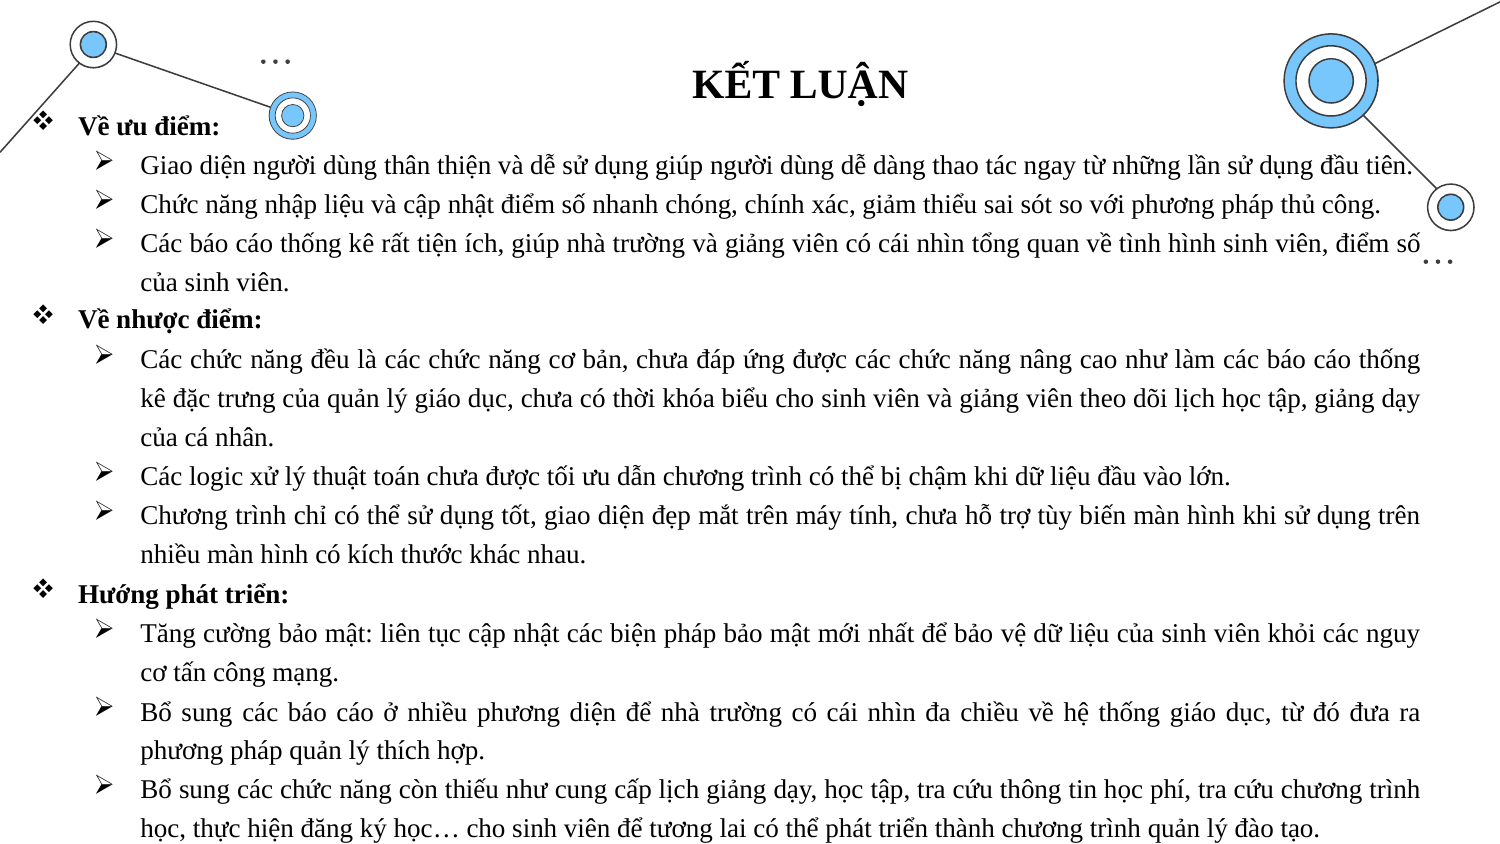

KẾT LUẬN
Về ưu điểm:
Giao diện người dùng thân thiện và dễ sử dụng giúp người dùng dễ dàng thao tác ngay từ những lần sử dụng đầu tiên.
Chức năng nhập liệu và cập nhật điểm số nhanh chóng, chính xác, giảm thiểu sai sót so với phương pháp thủ công.
Các báo cáo thống kê rất tiện ích, giúp nhà trường và giảng viên có cái nhìn tổng quan về tình hình sinh viên, điểm số của sinh viên.
Về nhược điểm:
Các chức năng đều là các chức năng cơ bản, chưa đáp ứng được các chức năng nâng cao như làm các báo cáo thống kê đặc trưng của quản lý giáo dục, chưa có thời khóa biểu cho sinh viên và giảng viên theo dõi lịch học tập, giảng dạy của cá nhân.
Các logic xử lý thuật toán chưa được tối ưu dẫn chương trình có thể bị chậm khi dữ liệu đầu vào lớn.
Chương trình chỉ có thể sử dụng tốt, giao diện đẹp mắt trên máy tính, chưa hỗ trợ tùy biến màn hình khi sử dụng trên nhiều màn hình có kích thước khác nhau.
Hướng phát triển:
Tăng cường bảo mật: liên tục cập nhật các biện pháp bảo mật mới nhất để bảo vệ dữ liệu của sinh viên khỏi các nguy cơ tấn công mạng.
Bổ sung các báo cáo ở nhiều phương diện để nhà trường có cái nhìn đa chiều về hệ thống giáo dục, từ đó đưa ra phương pháp quản lý thích hợp.
Bổ sung các chức năng còn thiếu như cung cấp lịch giảng dạy, học tập, tra cứu thông tin học phí, tra cứu chương trình học, thực hiện đăng ký học… cho sinh viên để tương lai có thể phát triển thành chương trình quản lý đào tạo.